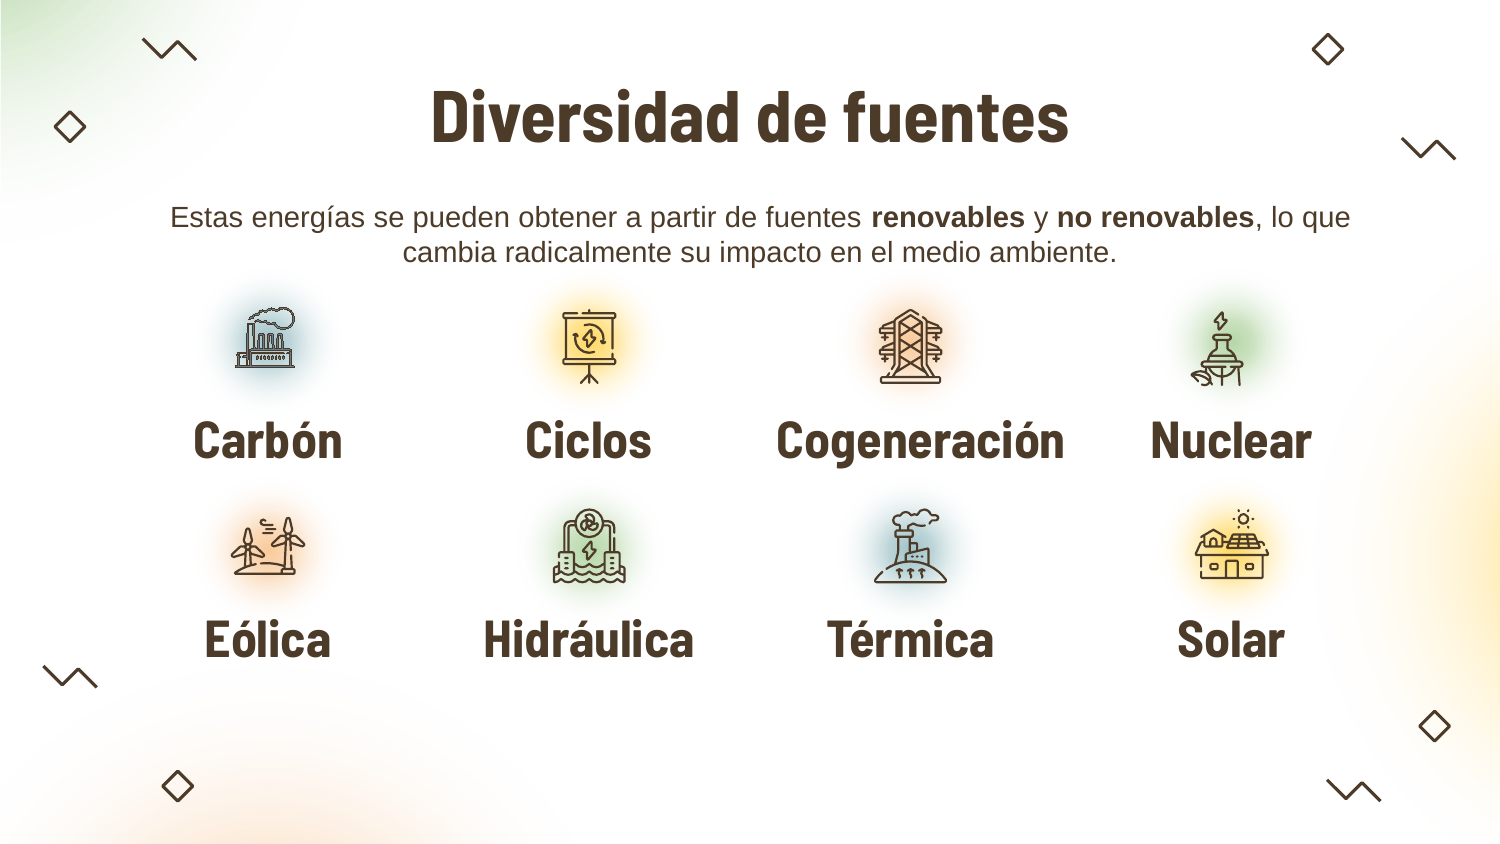

Diversidad de fuentes

Estas energías se pueden obtener a partir de fuentes renovables y no renovables, lo que cambia radicalmente su impacto en el medio ambiente.

# Carbón
Ciclos
Cogeneración
Nuclear

Eólica
Hidráulica
Térmica
Solar